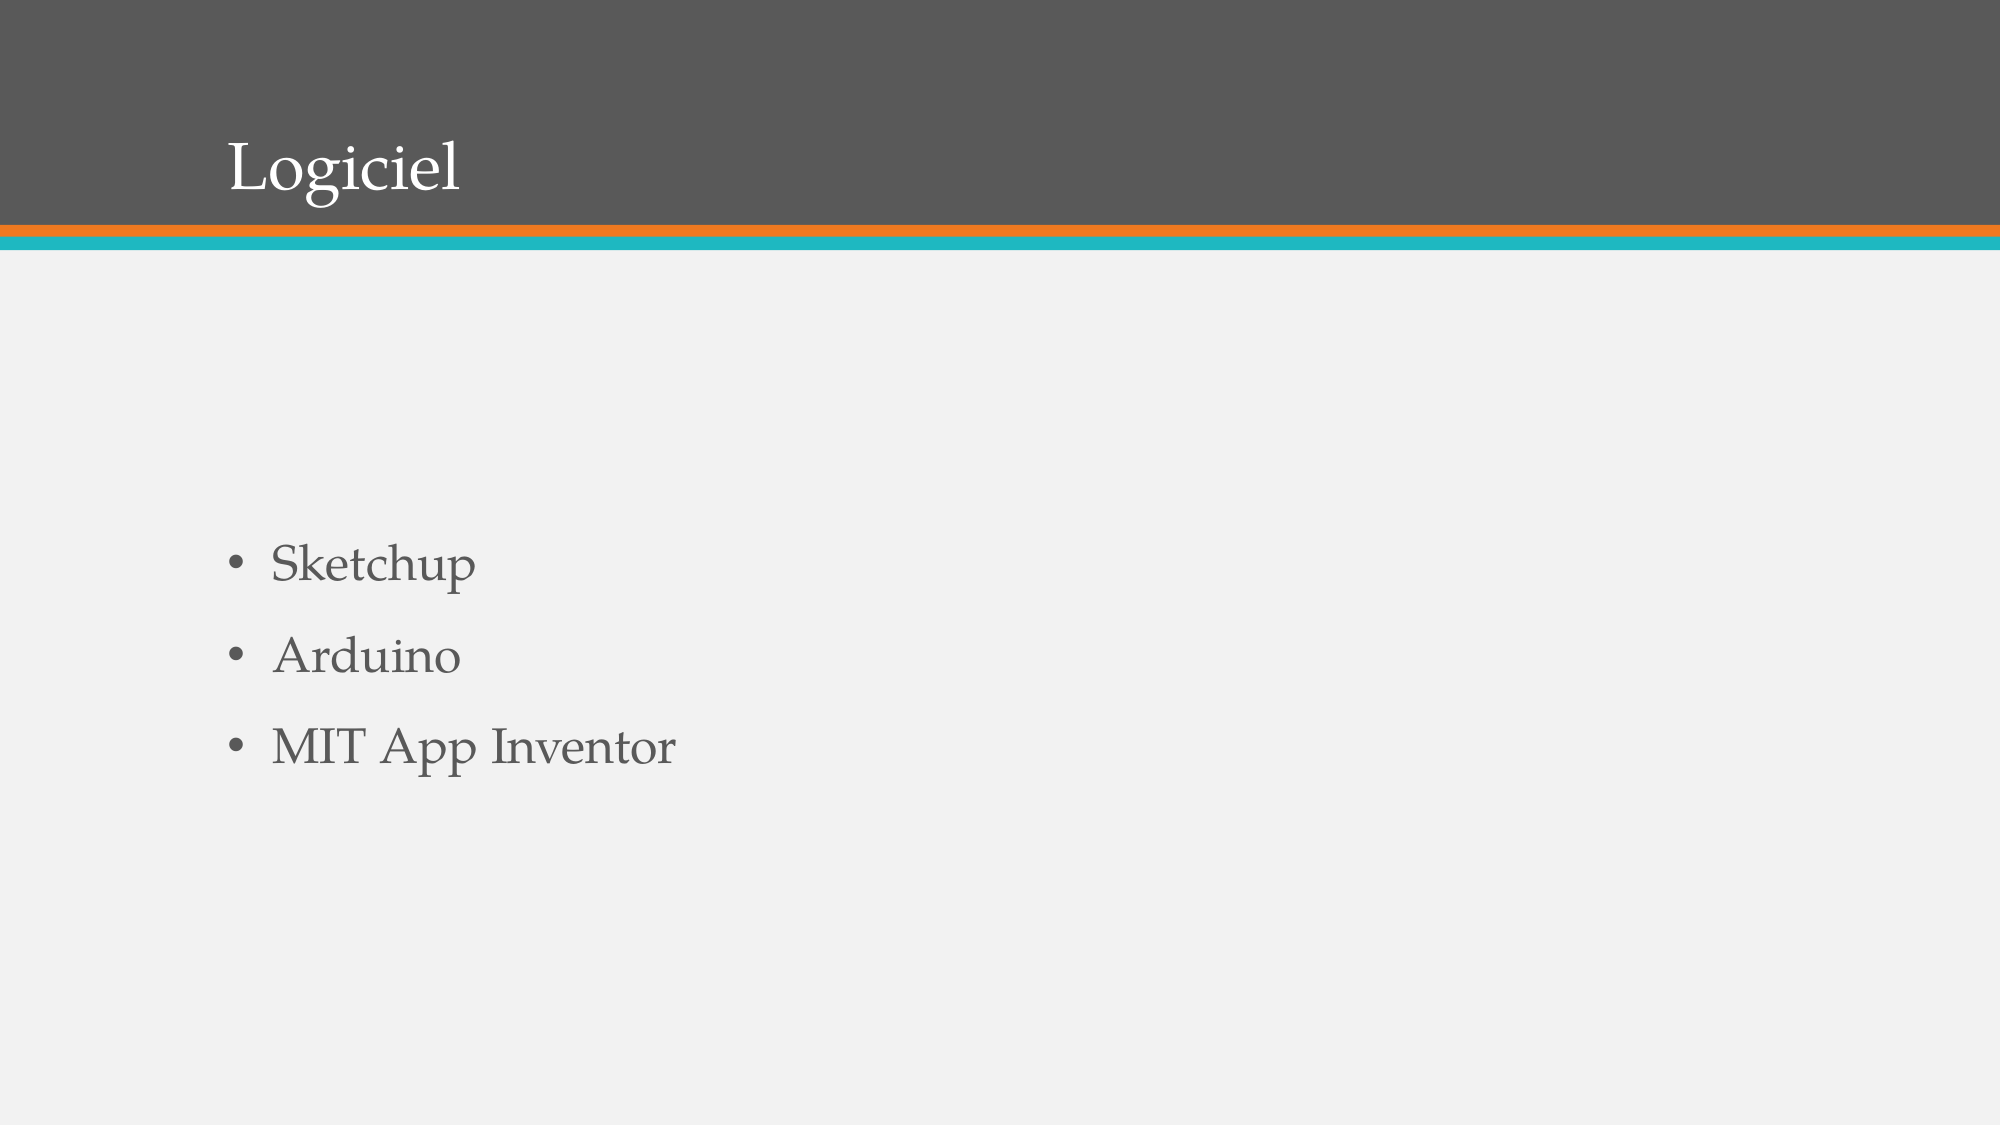

# Logiciel
Sketchup
Arduino
MIT App Inventor